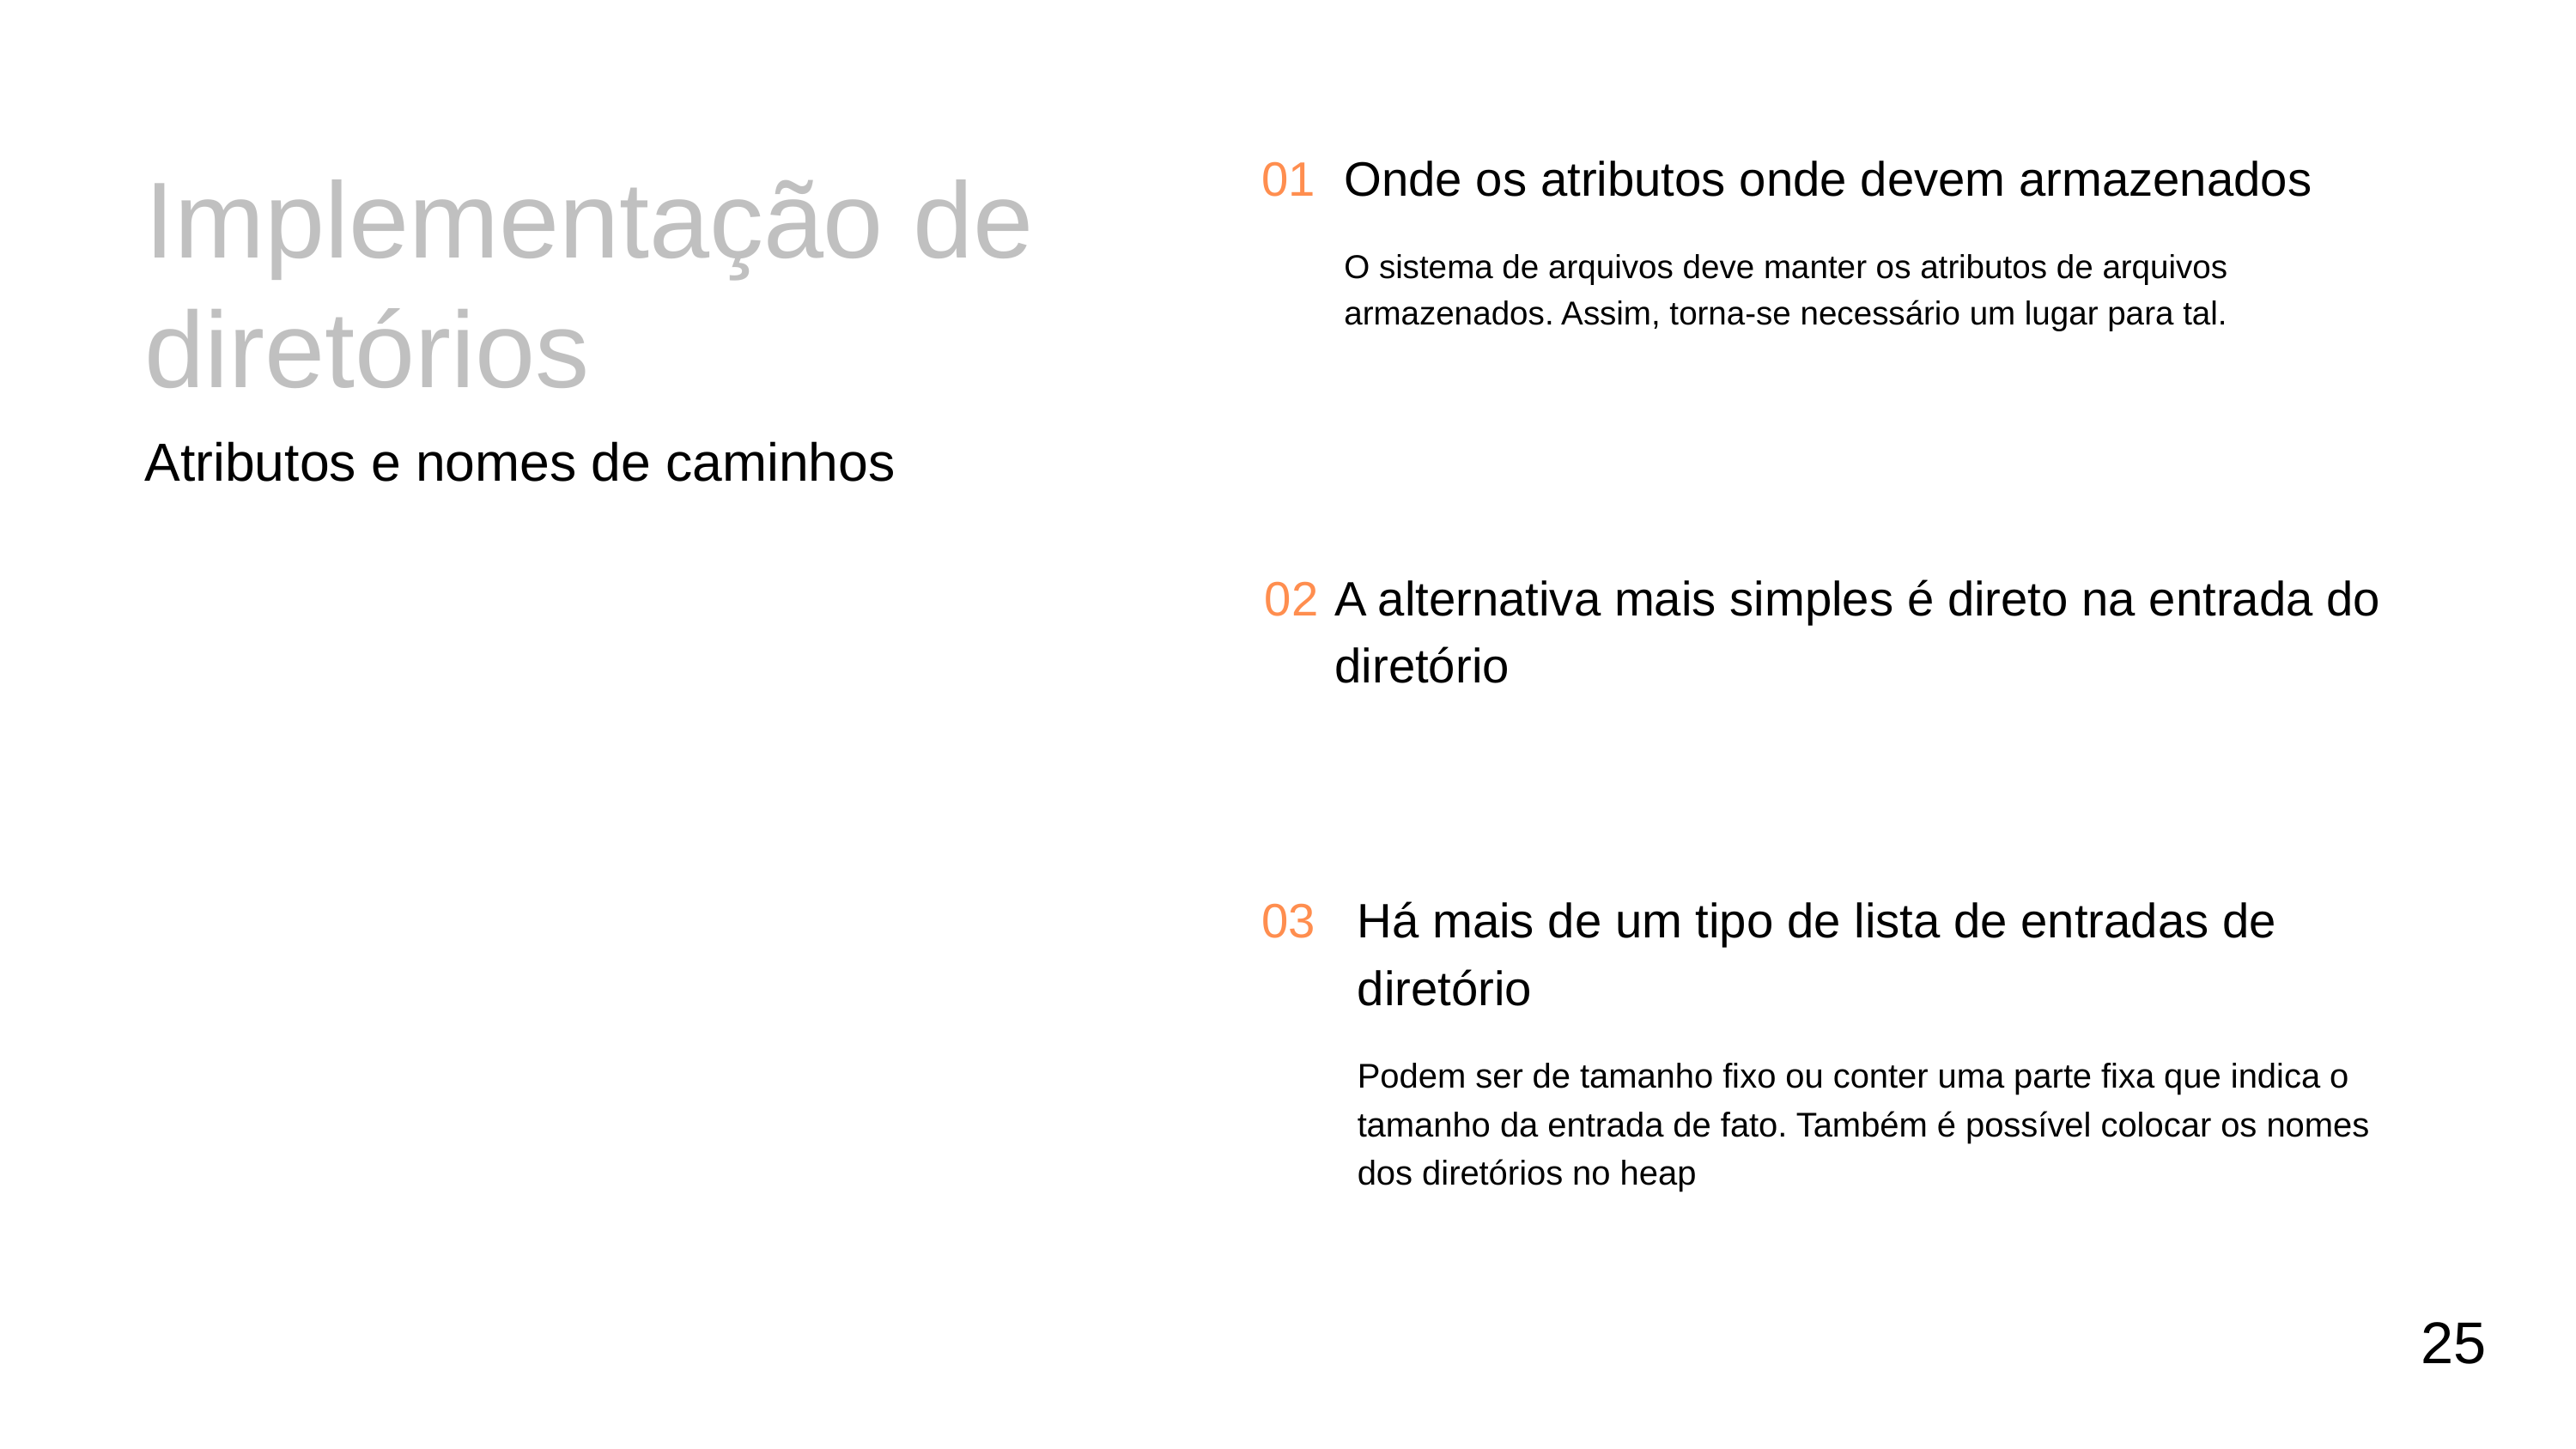

01
Onde os atributos onde devem armazenados
Implementação de diretórios
O sistema de arquivos deve manter os atributos de arquivos armazenados. Assim, torna-se necessário um lugar para tal.
Atributos e nomes de caminhos
02
A alternativa mais simples é direto na entrada do diretório
03
Há mais de um tipo de lista de entradas de diretório
Podem ser de tamanho fixo ou conter uma parte fixa que indica o tamanho da entrada de fato. Também é possível colocar os nomes dos diretórios no heap
25